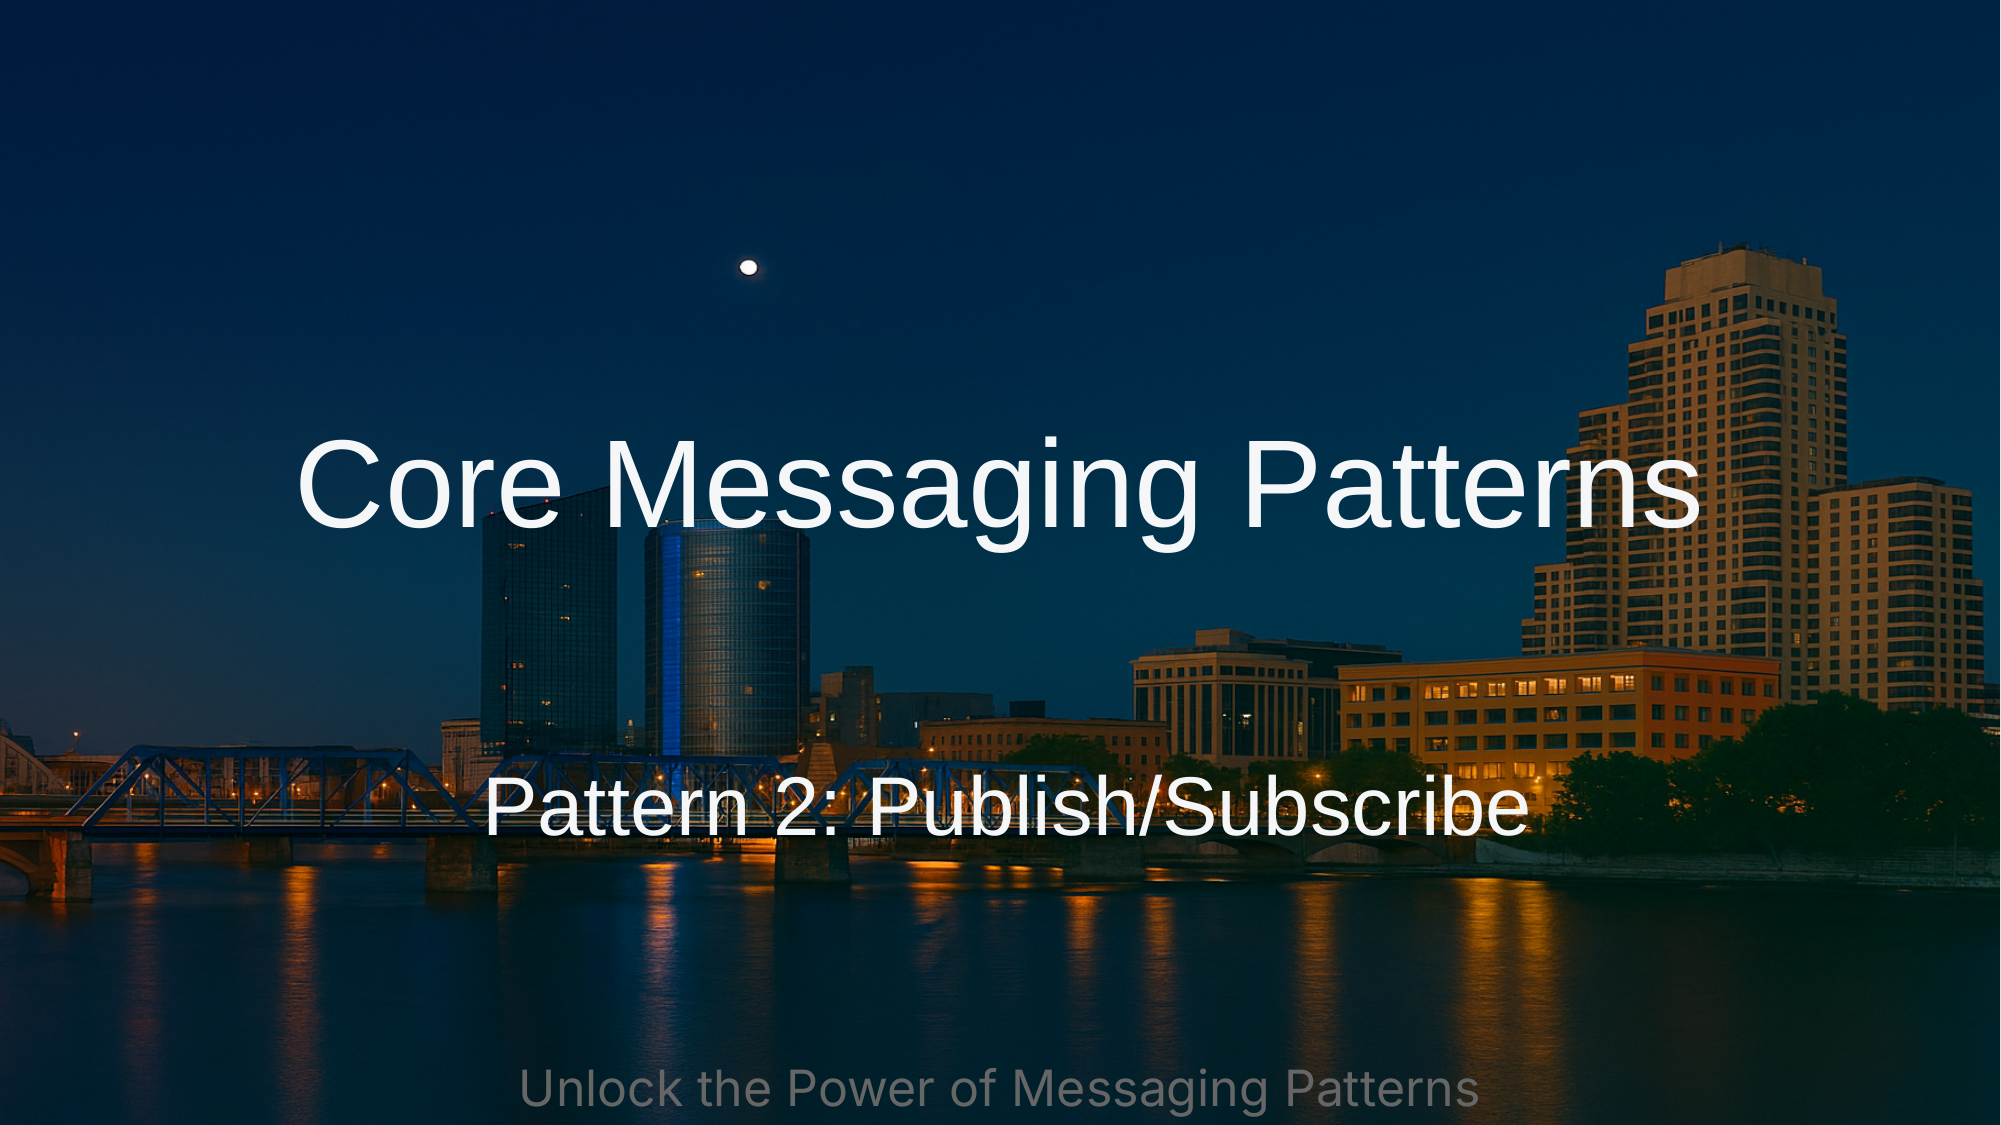

# Core Messaging Patterns
Pattern 2: Publish/Subscribe